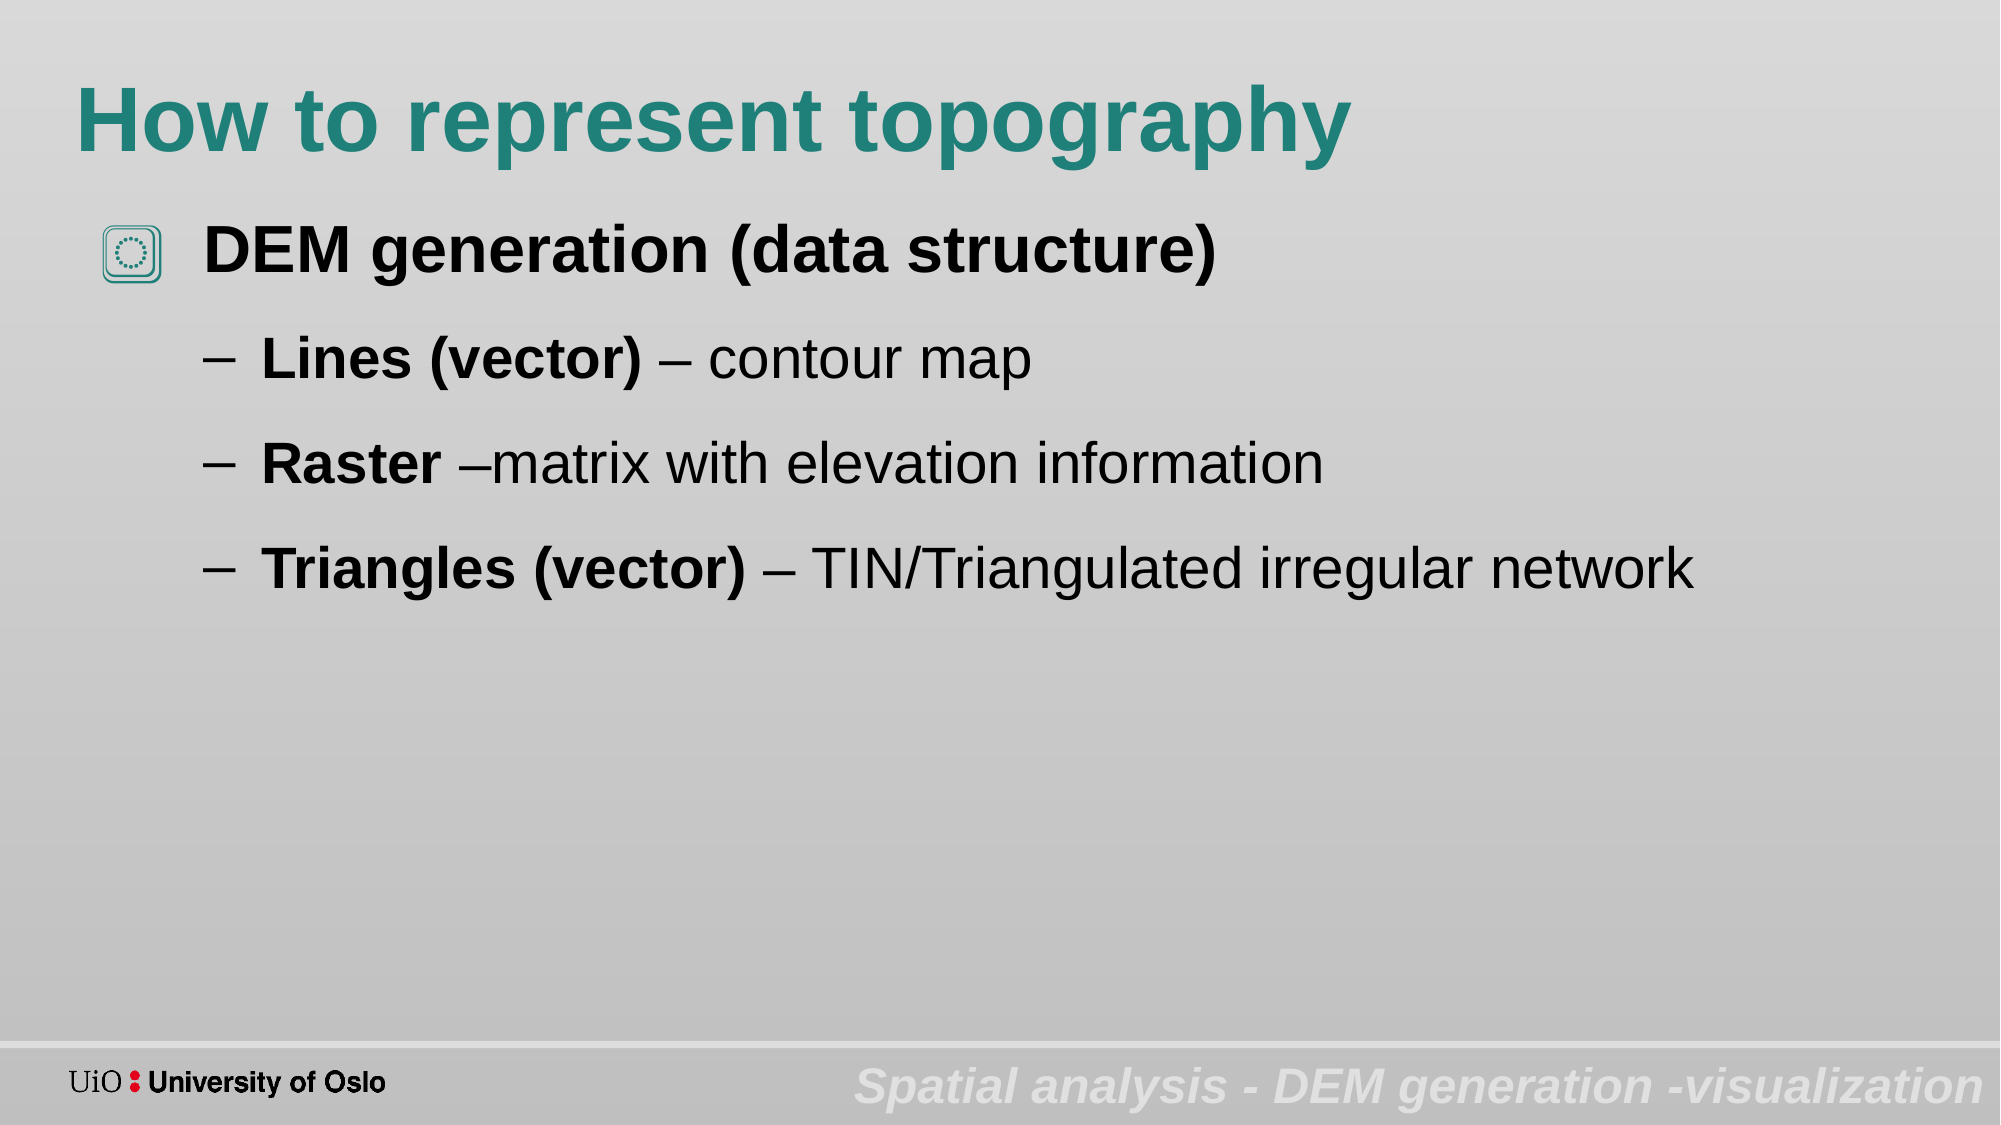

How to represent topography
DEM generation (data structure)
Lines (vector) – contour map
Raster –matrix with elevation information
Triangles (vector) – TIN/Triangulated irregular network